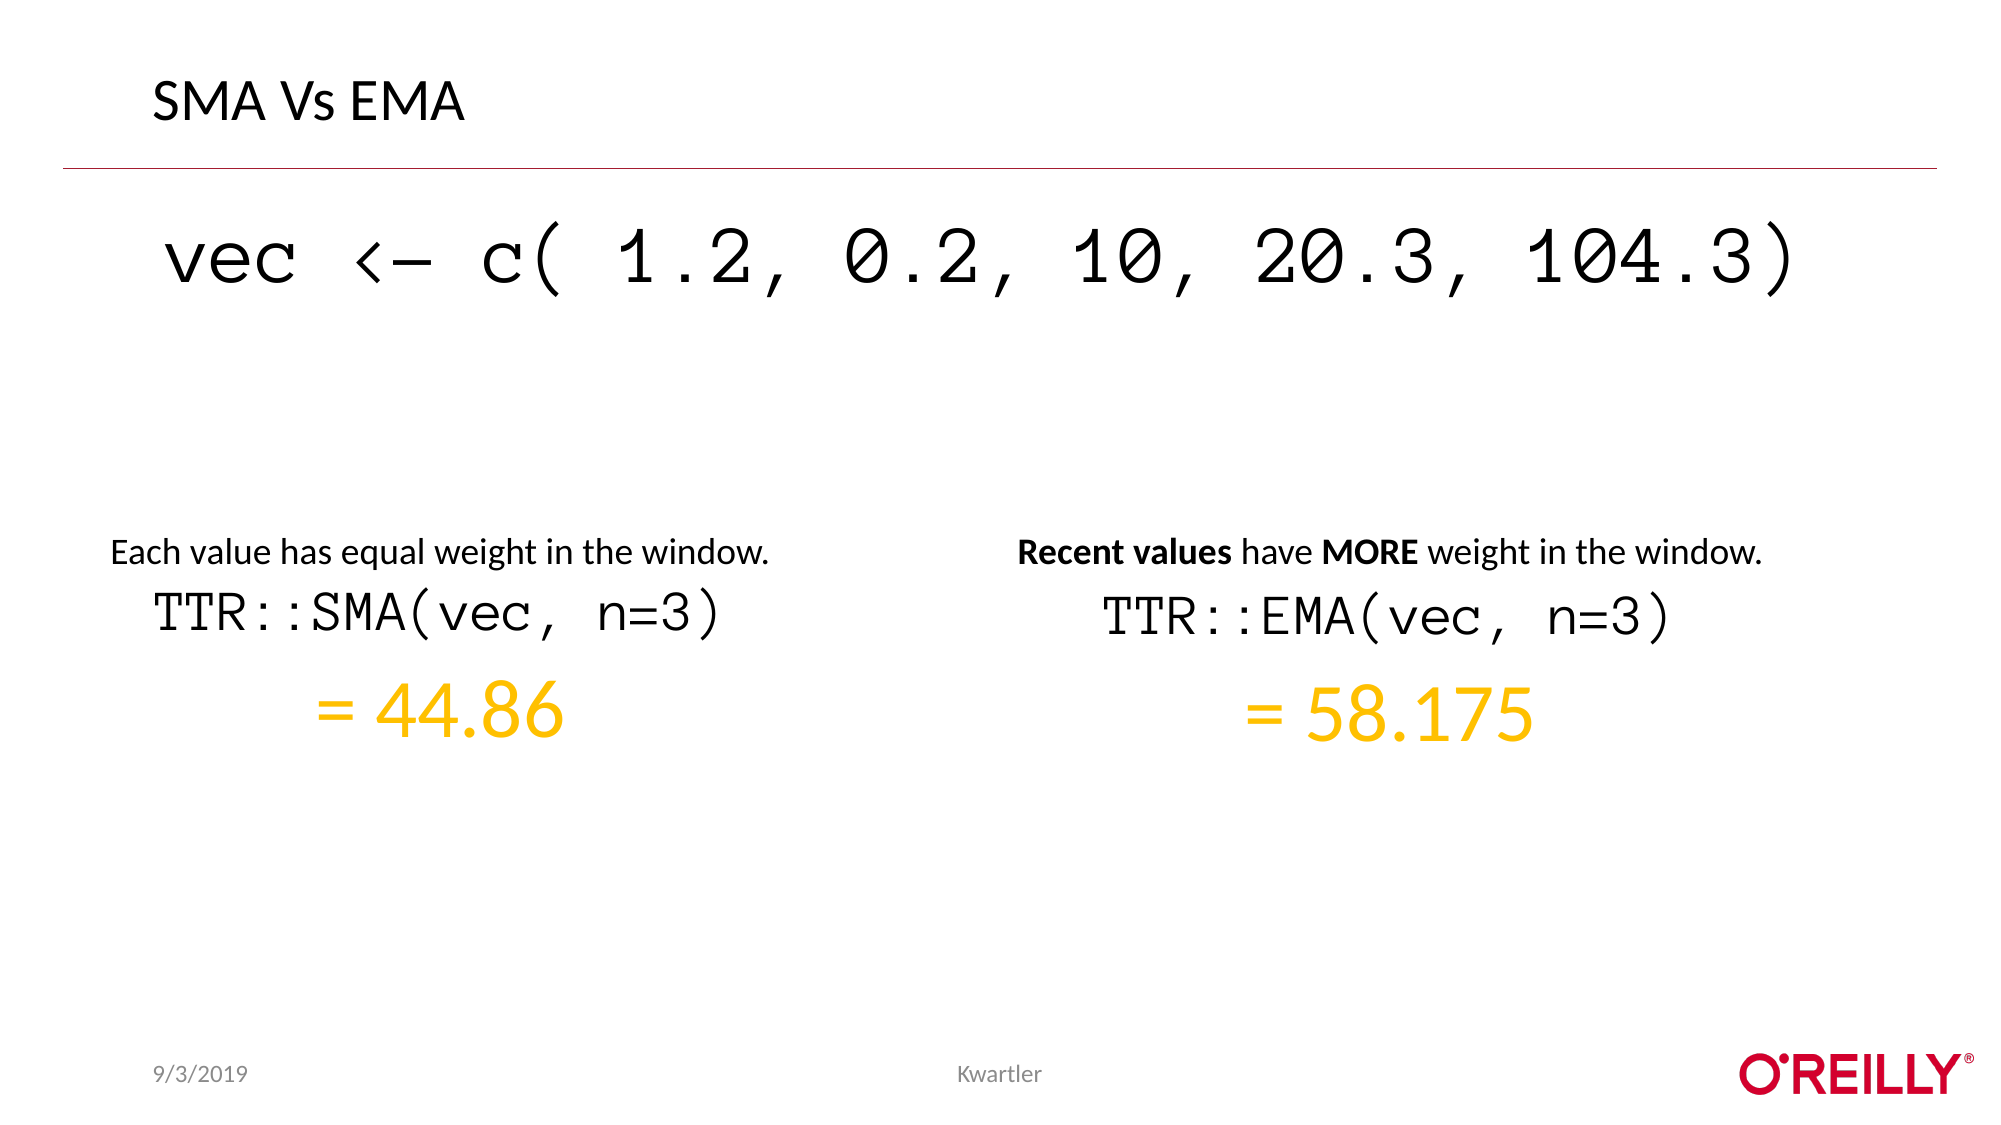

# SMA Vs EMA
vec <- c( 1.2, 0.2, 10, 20.3, 104.3)
Each value has equal weight in the window.
Recent values have MORE weight in the window.
TTR::SMA(vec, n=3)
TTR::EMA(vec, n=3)
= 44.86
= 58.175
9/3/2019
Kwartler